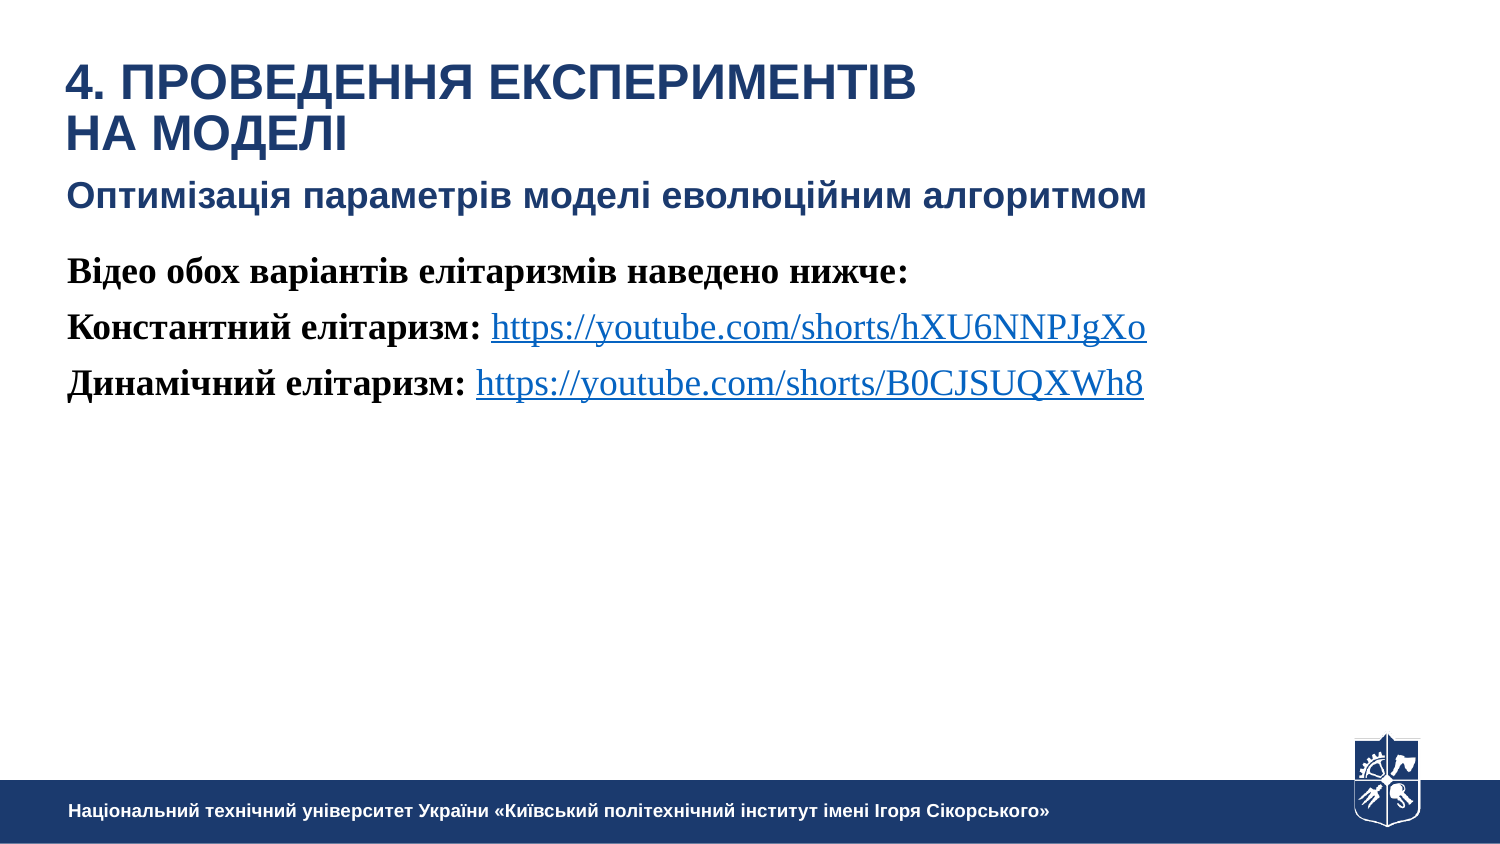

4. Проведення експериментів на моделі
Оптимізація параметрів моделі еволюційним алгоритмом
Відео обох варіантів елітаризмів наведено нижче:
Константний елітаризм: https://youtube.com/shorts/hXU6NNPJgXo
Динамічний елітаризм: https://youtube.com/shorts/B0CJSUQXWh8